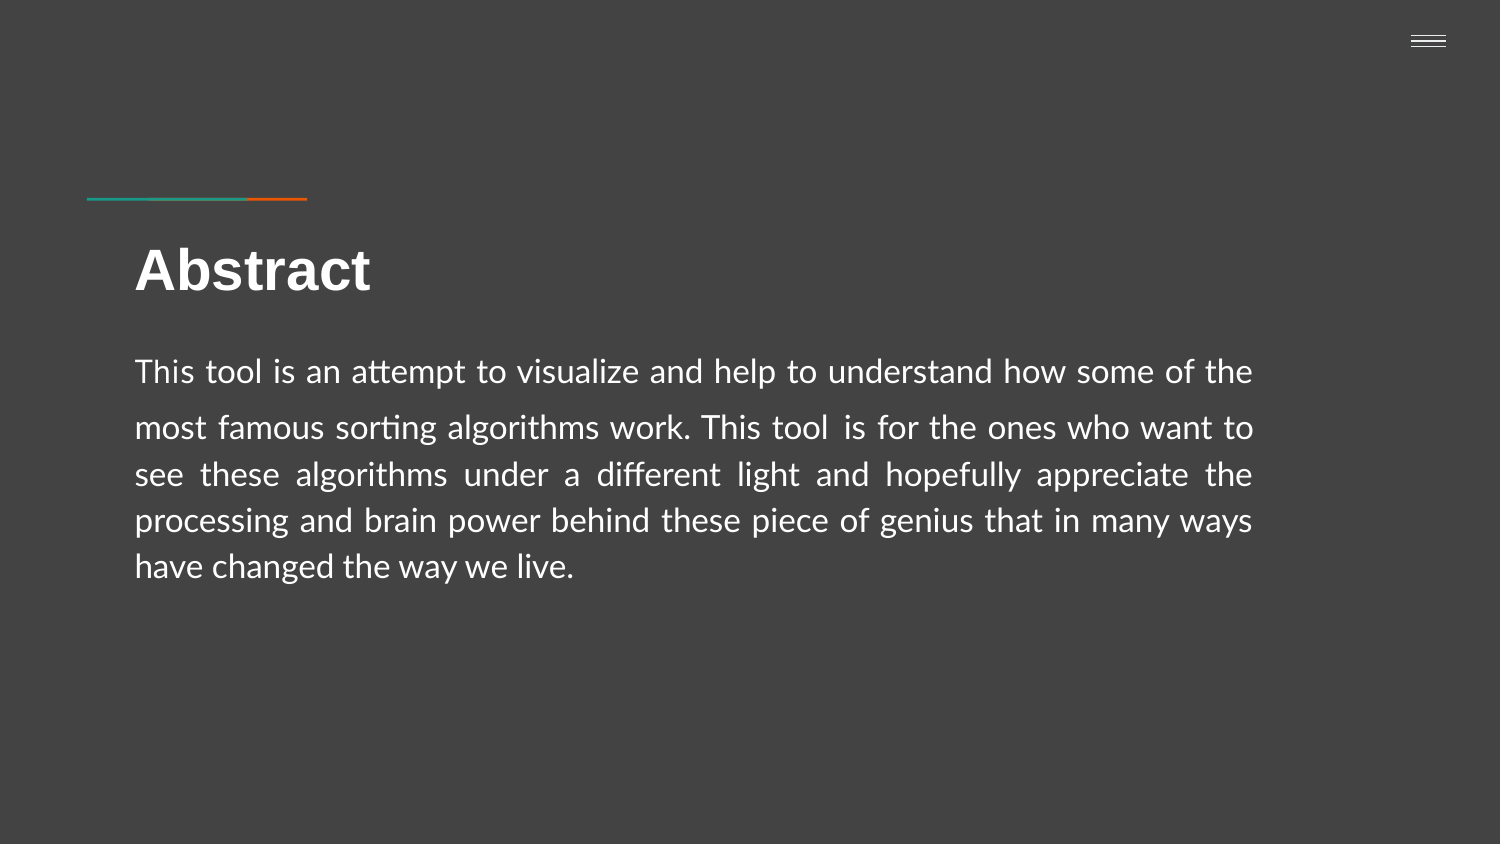

# Abstract
This tool is an attempt to visualize and help to understand how some of the most famous sorting algorithms work. This tool is for the ones who want to see these algorithms under a different light and hopefully appreciate the processing and brain power behind these piece of genius that in many ways have changed the way we live.